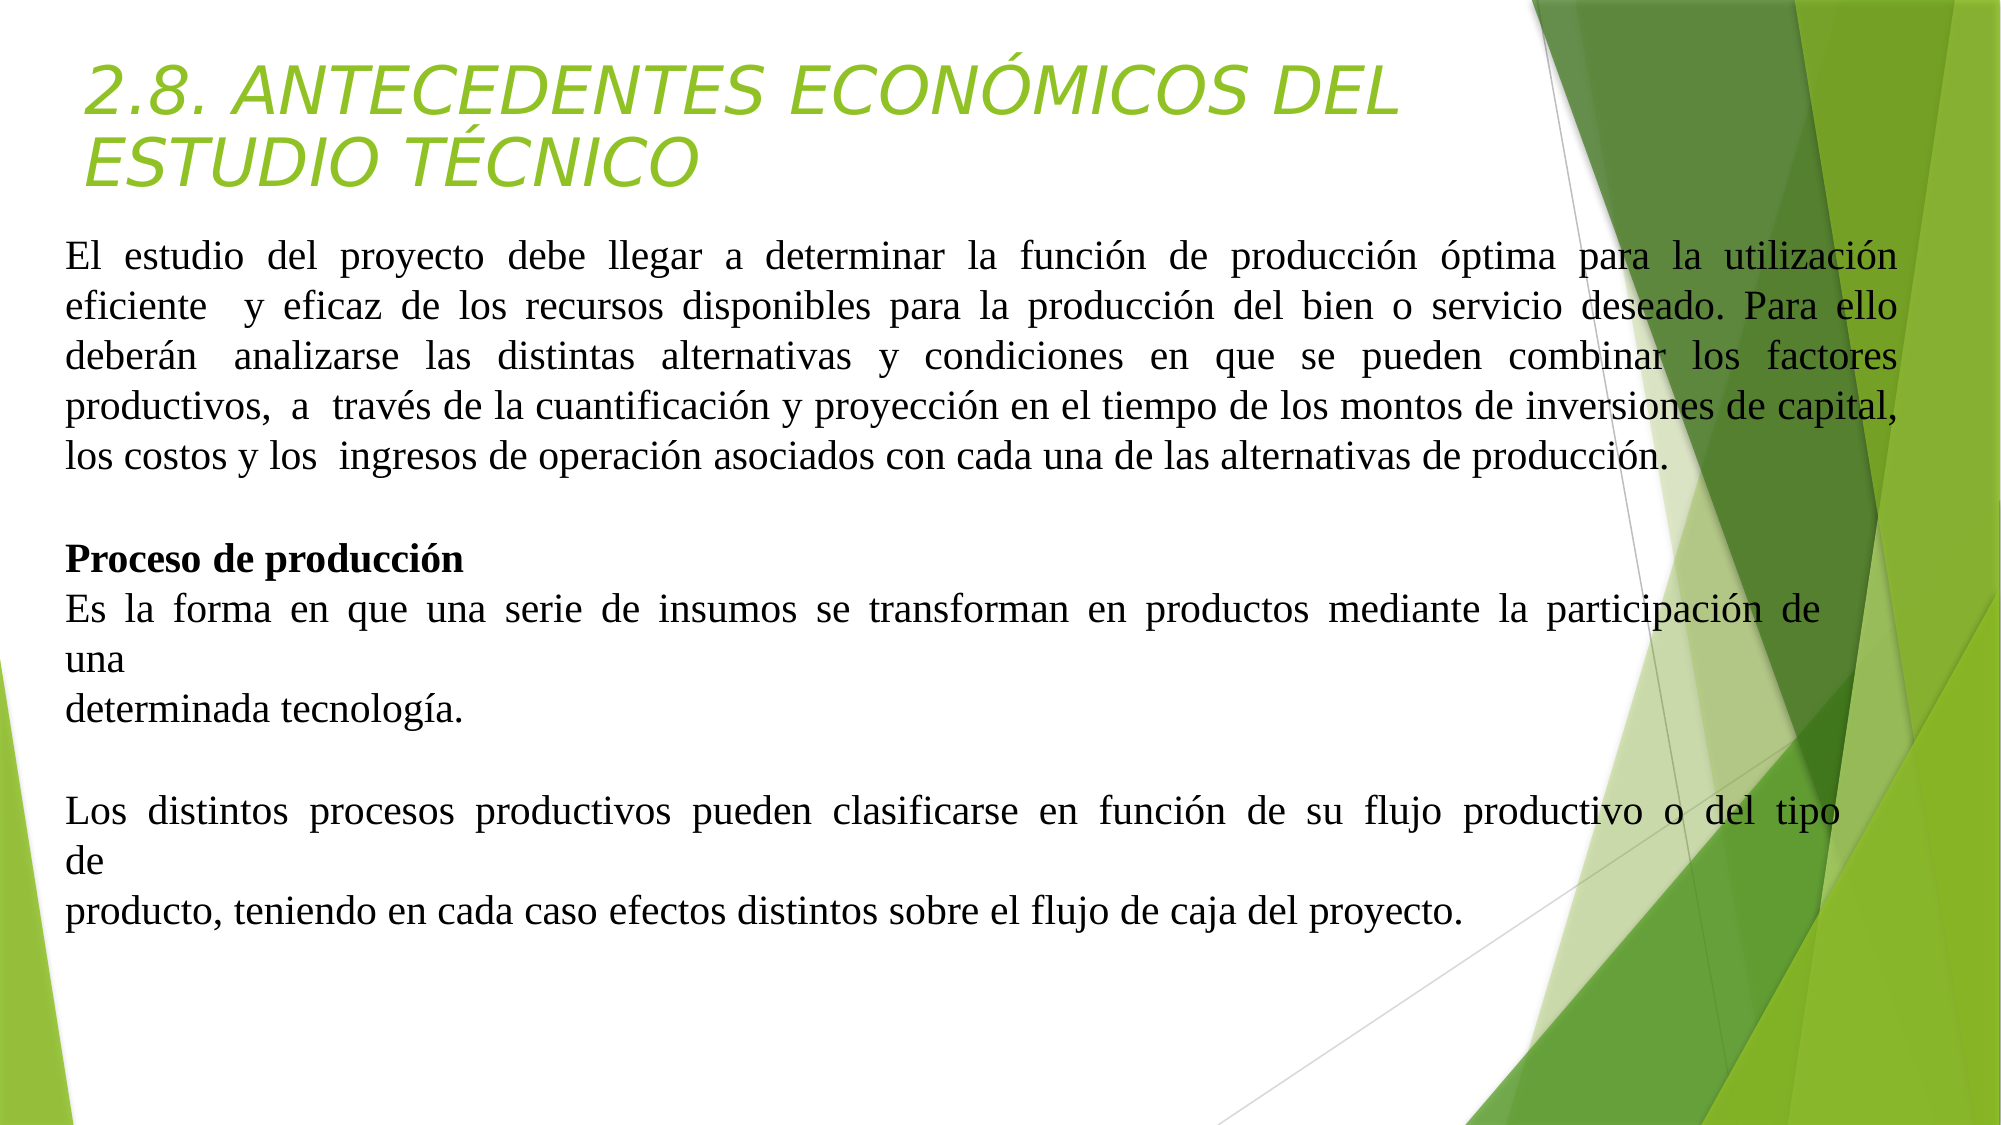

# 2.8. ANTECEDENTES ECONÓMICOS DEL  ESTUDIO TÉCNICO
El estudio del proyecto debe llegar a determinar la función de producción óptima para la utilización eficiente  y eficaz de los recursos disponibles para la producción del bien o servicio deseado. Para ello deberán  analizarse las distintas alternativas y condiciones en que se pueden combinar los factores productivos, a  través de la cuantificación y proyección en el tiempo de los montos de inversiones de capital, los costos y los  ingresos de operación asociados con cada una de las alternativas de producción.

Proceso de producción
Es la forma en que una serie de insumos se transforman en productos mediante la participación de una
determinada tecnología.

Los distintos procesos productivos pueden clasificarse en función de su flujo productivo o del tipo de
producto, teniendo en cada caso efectos distintos sobre el flujo de caja del proyecto.